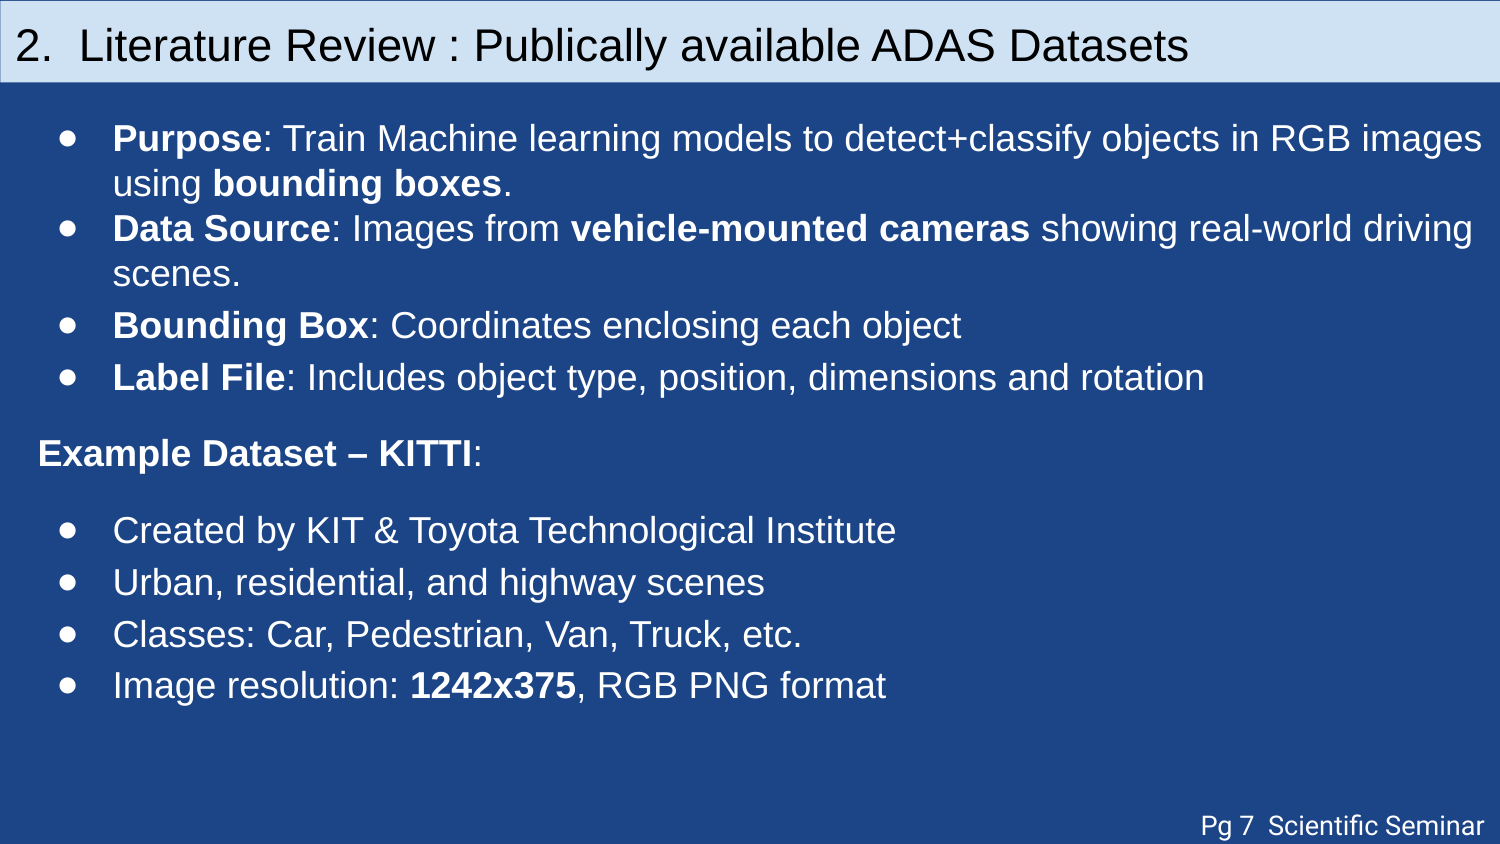

2.  Literature Review : Publically available ADAS Datasets

Purpose: Train Machine learning models to detect+classify objects in RGB images using bounding boxes.
Data Source: Images from vehicle-mounted cameras showing real-world driving scenes.
Bounding Box: Coordinates enclosing each object
Label File: Includes object type, position, dimensions and rotation
Example Dataset – KITTI:
Created by KIT & Toyota Technological Institute
Urban, residential, and highway scenes
Classes: Car, Pedestrian, Van, Truck, etc.
Image resolution: 1242x375, RGB PNG format
Pg 7  Scientific Seminar